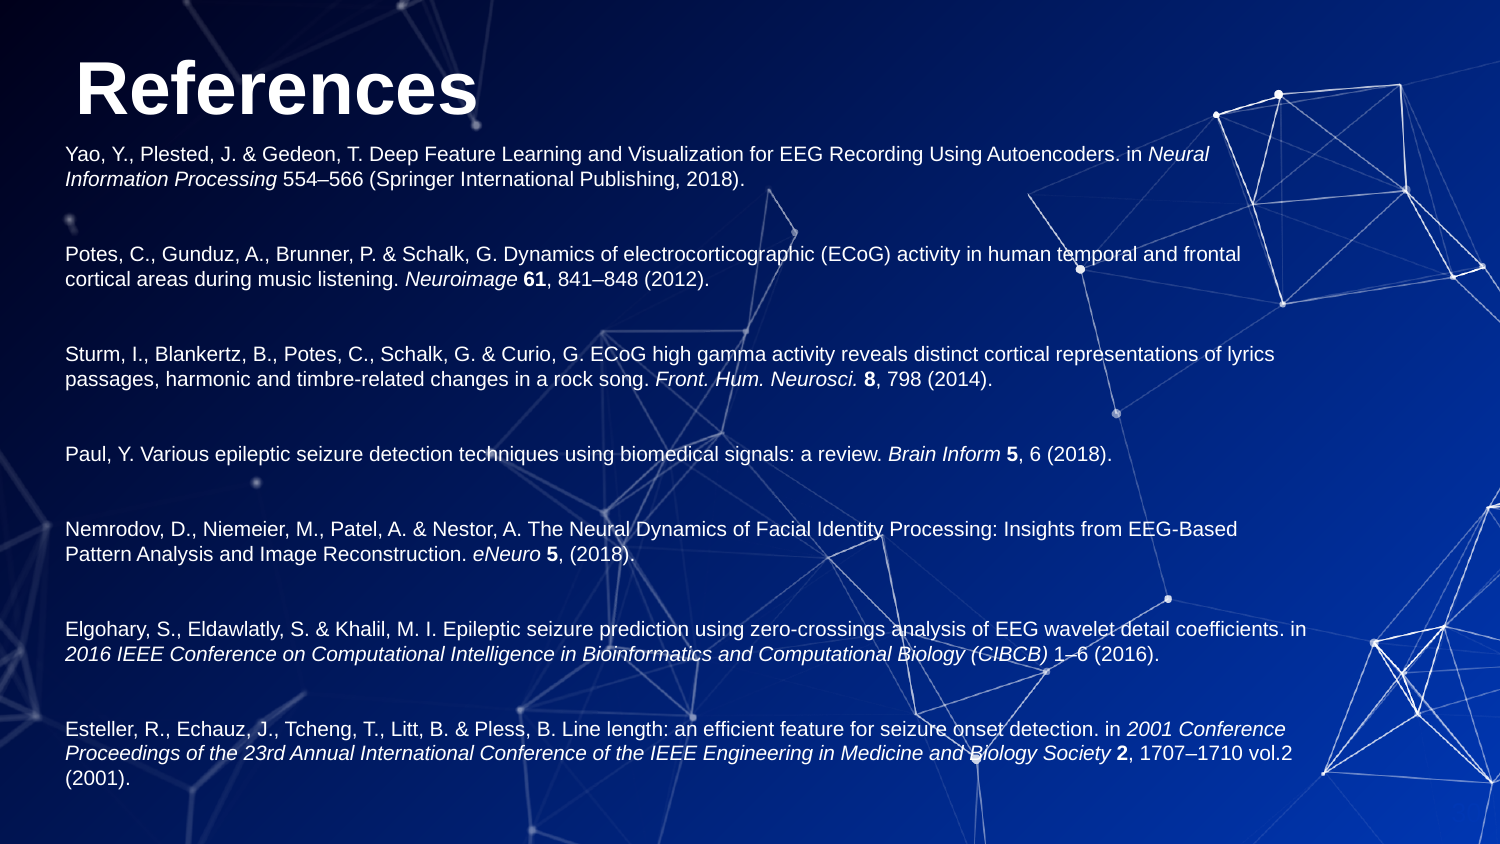

# References
Yao, Y., Plested, J. & Gedeon, T. Deep Feature Learning and Visualization for EEG Recording Using Autoencoders. in Neural Information Processing 554–566 (Springer International Publishing, 2018).

Potes, C., Gunduz, A., Brunner, P. & Schalk, G. Dynamics of electrocorticographic (ECoG) activity in human temporal and frontal cortical areas during music listening. Neuroimage 61, 841–848 (2012).

Sturm, I., Blankertz, B., Potes, C., Schalk, G. & Curio, G. ECoG high gamma activity reveals distinct cortical representations of lyrics passages, harmonic and timbre-related changes in a rock song. Front. Hum. Neurosci. 8, 798 (2014).

Paul, Y. Various epileptic seizure detection techniques using biomedical signals: a review. Brain Inform 5, 6 (2018).

Nemrodov, D., Niemeier, M., Patel, A. & Nestor, A. The Neural Dynamics of Facial Identity Processing: Insights from EEG-Based Pattern Analysis and Image Reconstruction. eNeuro 5, (2018).

Elgohary, S., Eldawlatly, S. & Khalil, M. I. Epileptic seizure prediction using zero-crossings analysis of EEG wavelet detail coefficients. in 2016 IEEE Conference on Computational Intelligence in Bioinformatics and Computational Biology (CIBCB) 1–6 (2016).

Esteller, R., Echauz, J., Tcheng, T., Litt, B. & Pless, B. Line length: an efficient feature for seizure onset detection. in 2001 Conference Proceedings of the 23rd Annual International Conference of the IEEE Engineering in Medicine and Biology Society 2, 1707–1710 vol.2 (2001).
30